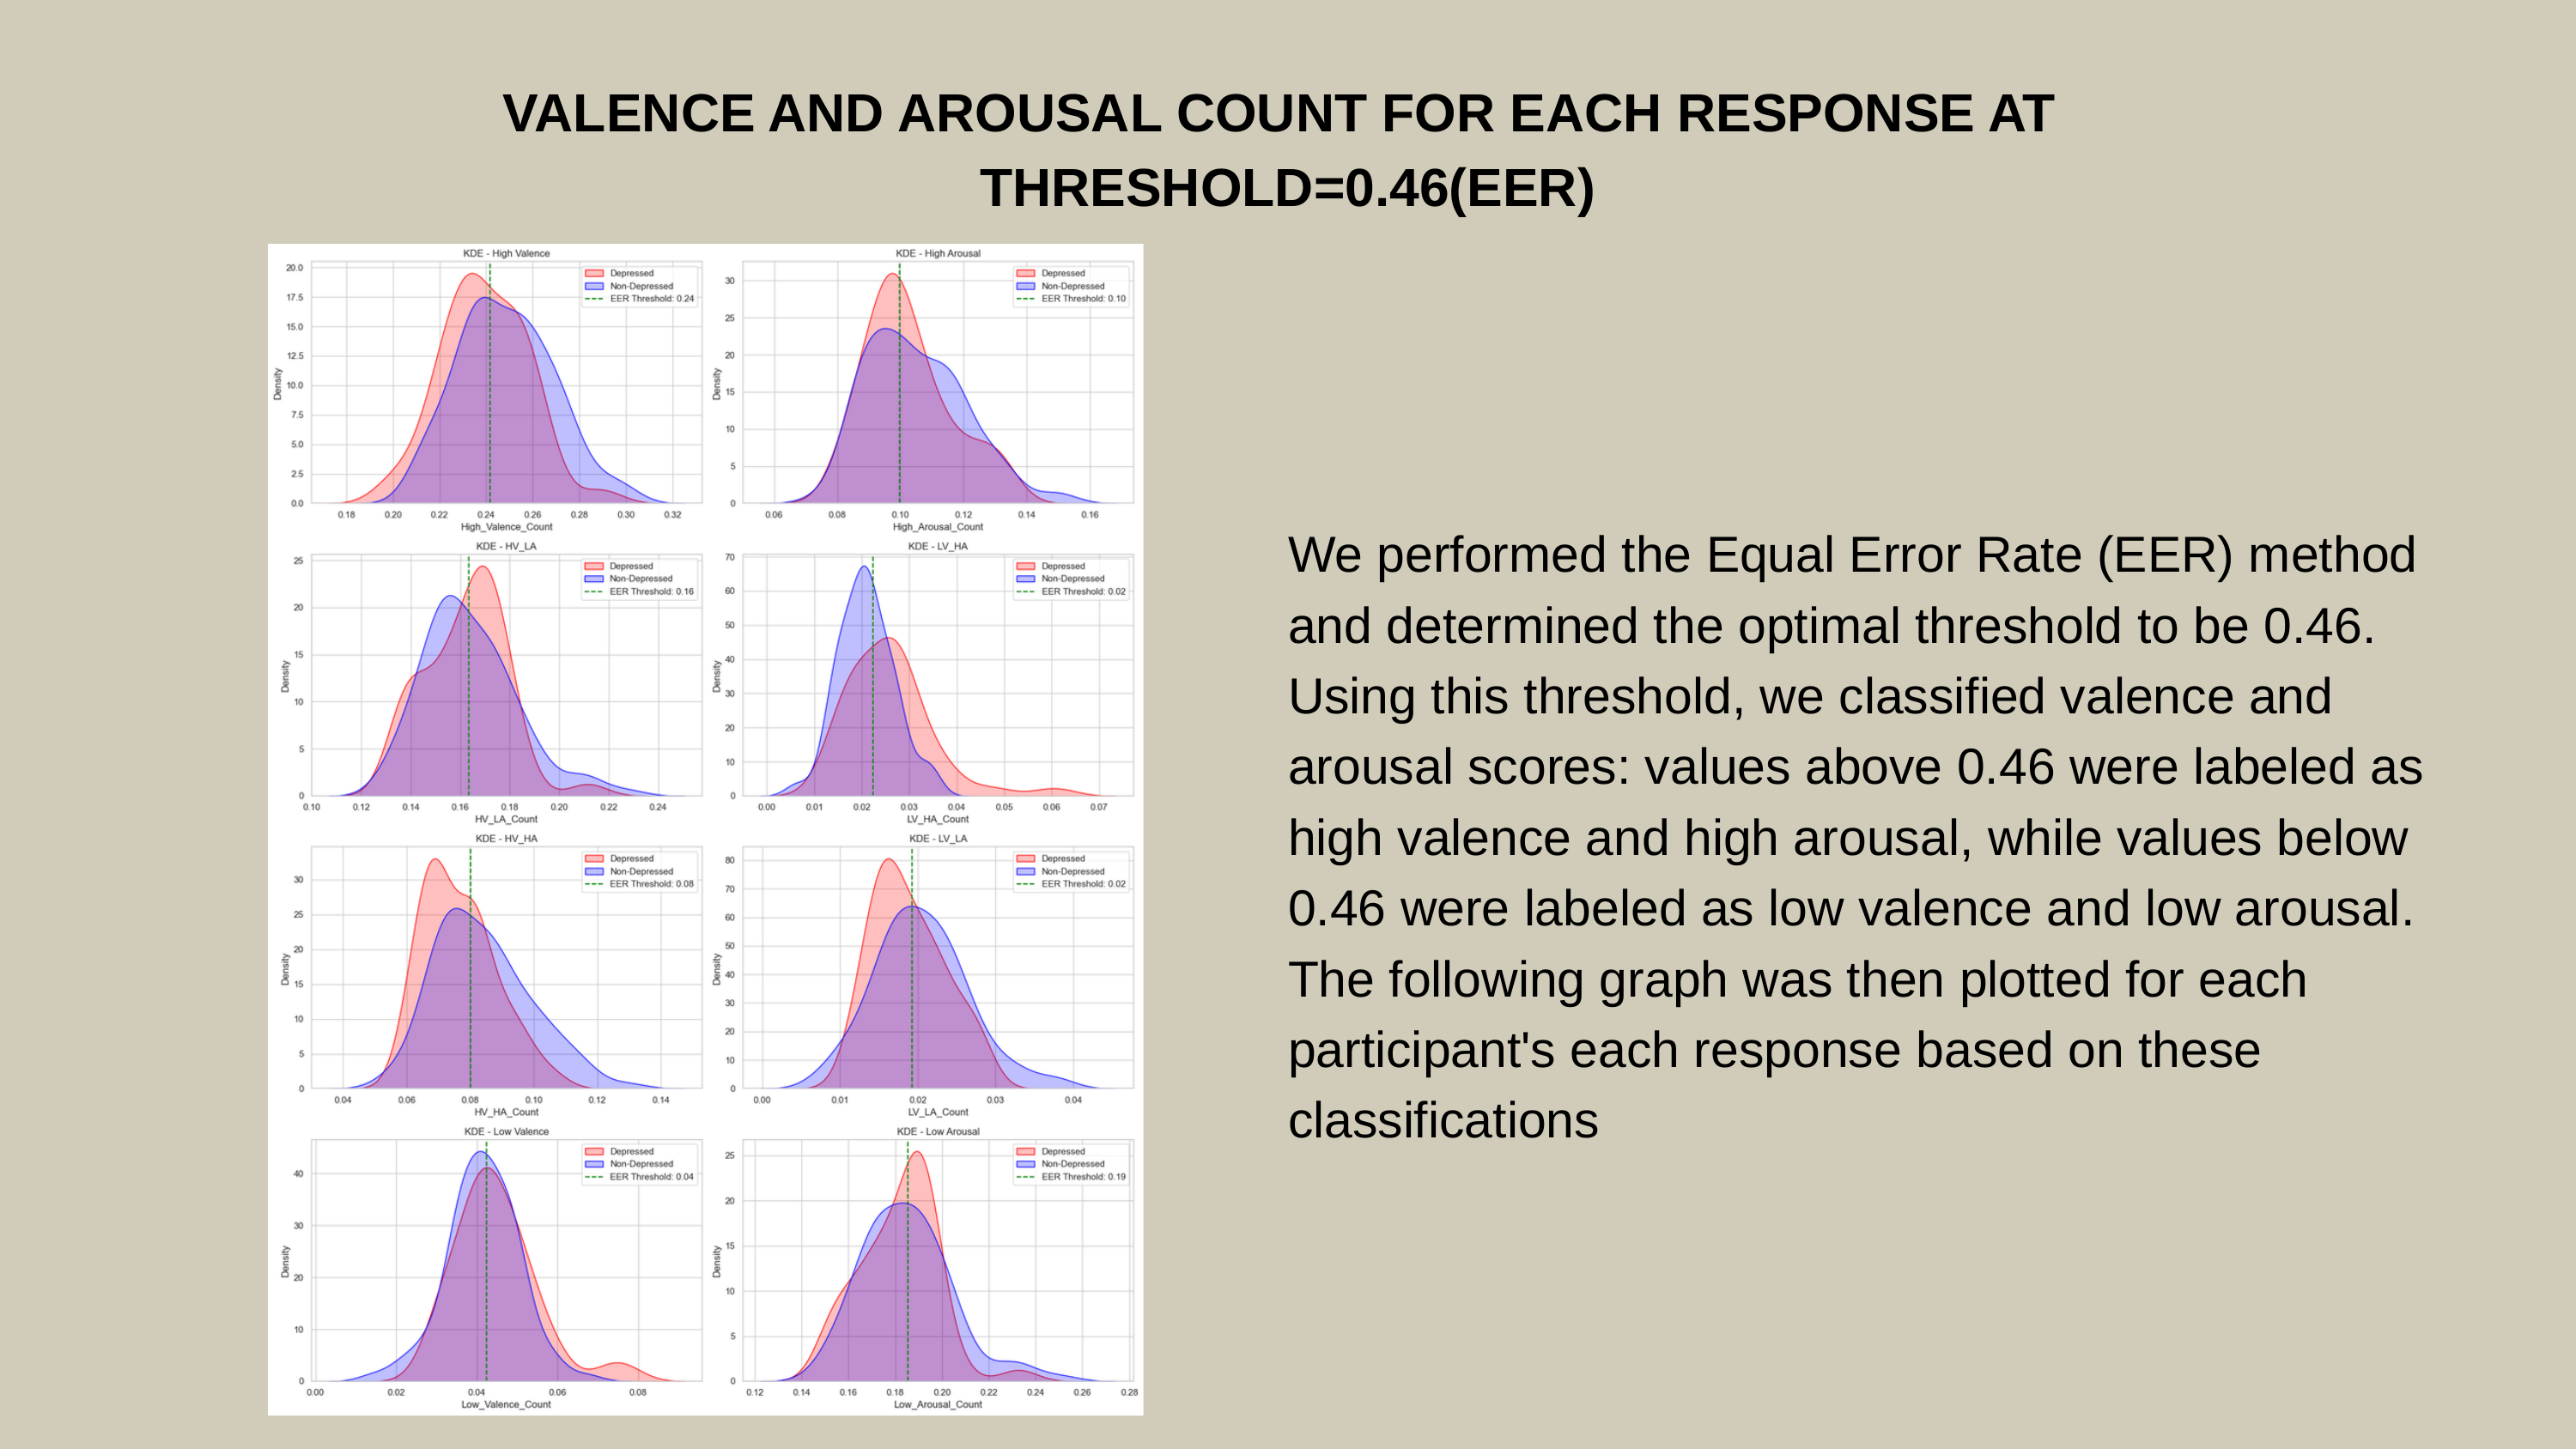

VALENCE AND AROUSAL COUNT FOR EACH RESPONSE AT  THRESHOLD=0.46(EER)

We performed the Equal Error Rate (EER) method and determined the optimal threshold to be 0.46. Using this threshold, we classified valence and arousal scores: values above 0.46 were labeled as high valence and high arousal, while values below 0.46 were labeled as low valence and low arousal. The following graph was then plotted for each participant's each response based on these classifications